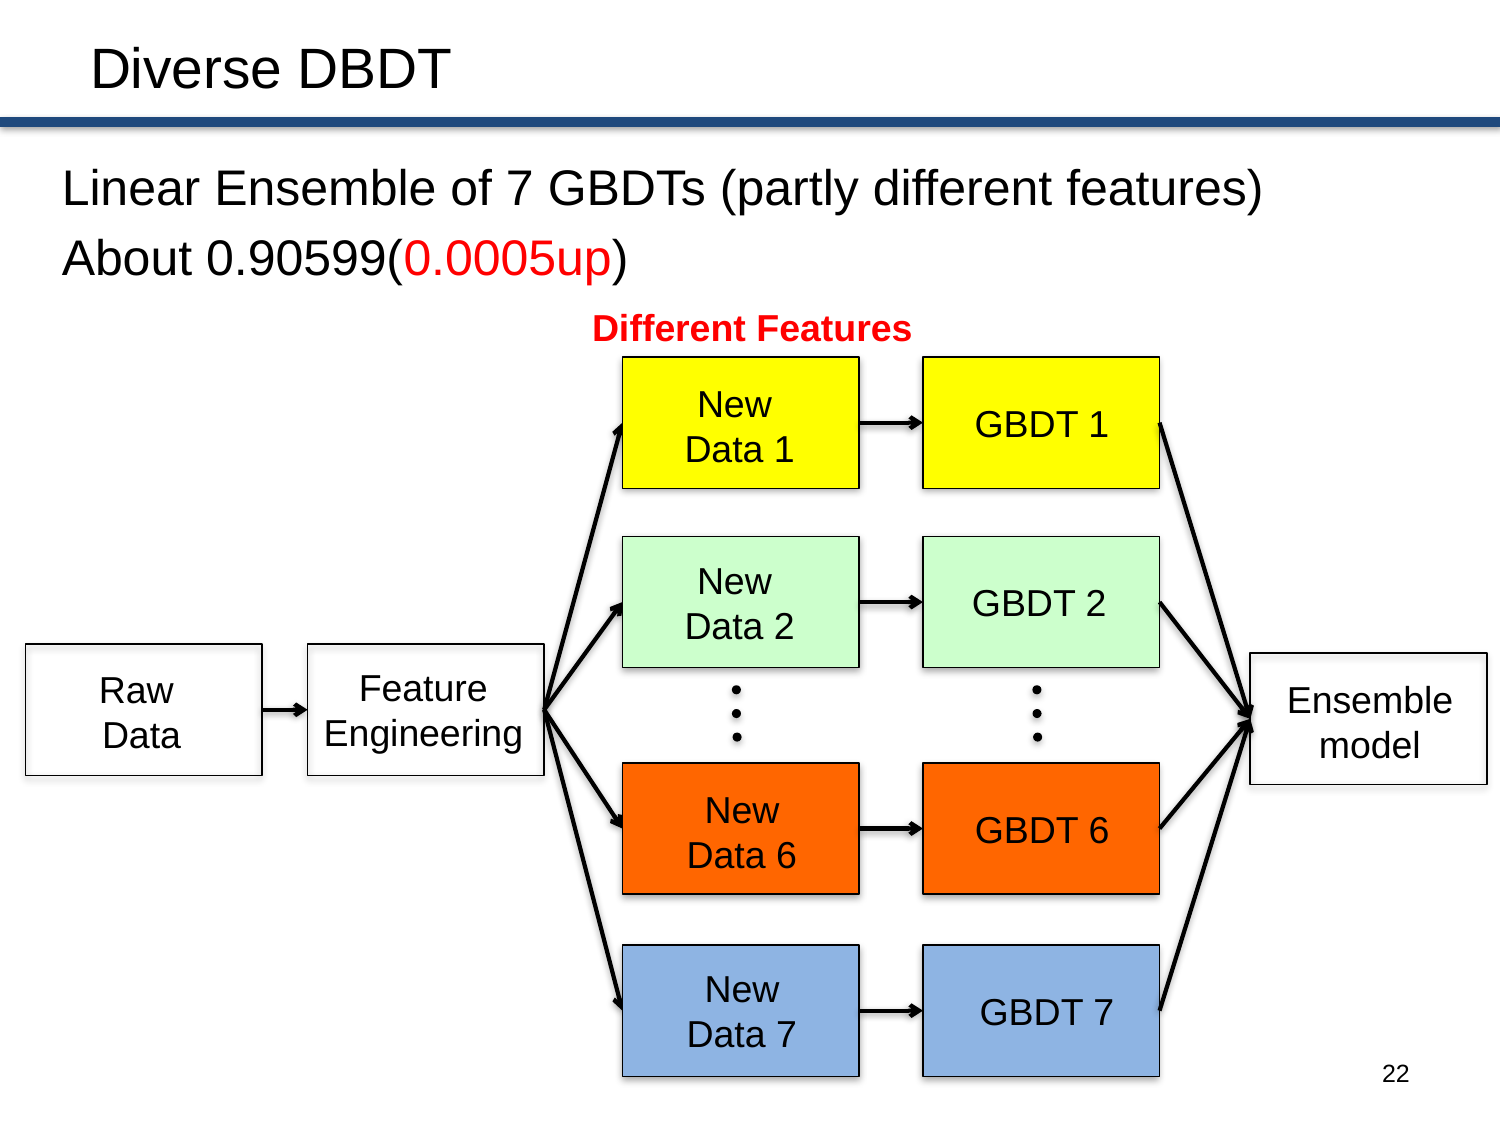

# Diverse DBDT
Linear Ensemble of 7 GBDTs (partly different features)
About 0.90599(0.0005up)
Different Features

New
Data 1
GBDT 1

New
Data 2
GBDT 2

Feature
Engineering
Raw
Data
Ensemble
model

New
Data 6
GBDT 6

New
Data 7
GBDT 7
22